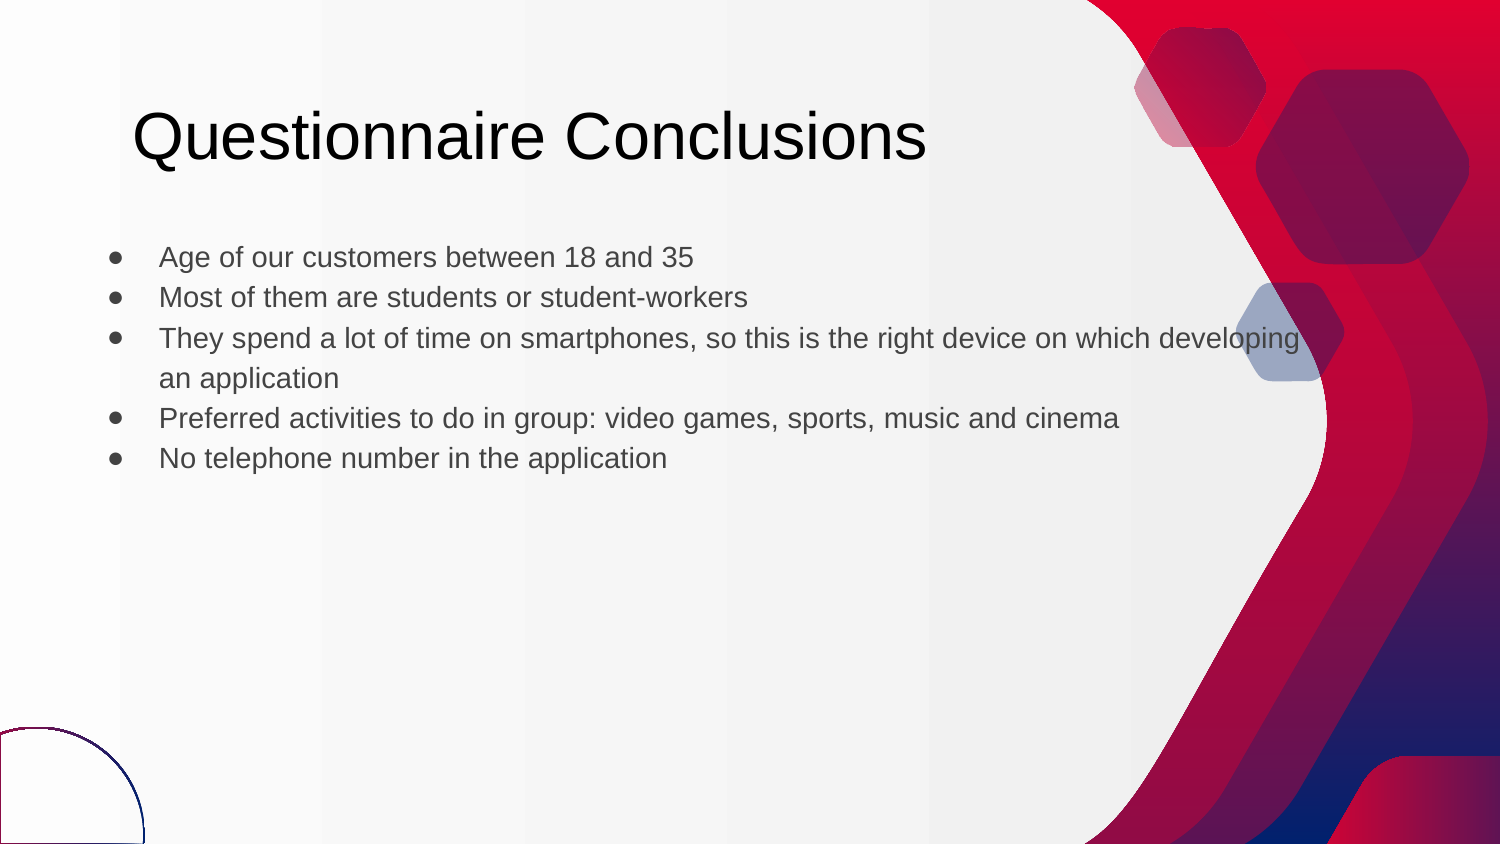

Questionnaire Conclusions
Age of our customers between 18 and 35
Most of them are students or student-workers
They spend a lot of time on smartphones, so this is the right device on which developing an application
Preferred activities to do in group: video games, sports, music and cinema
No telephone number in the application